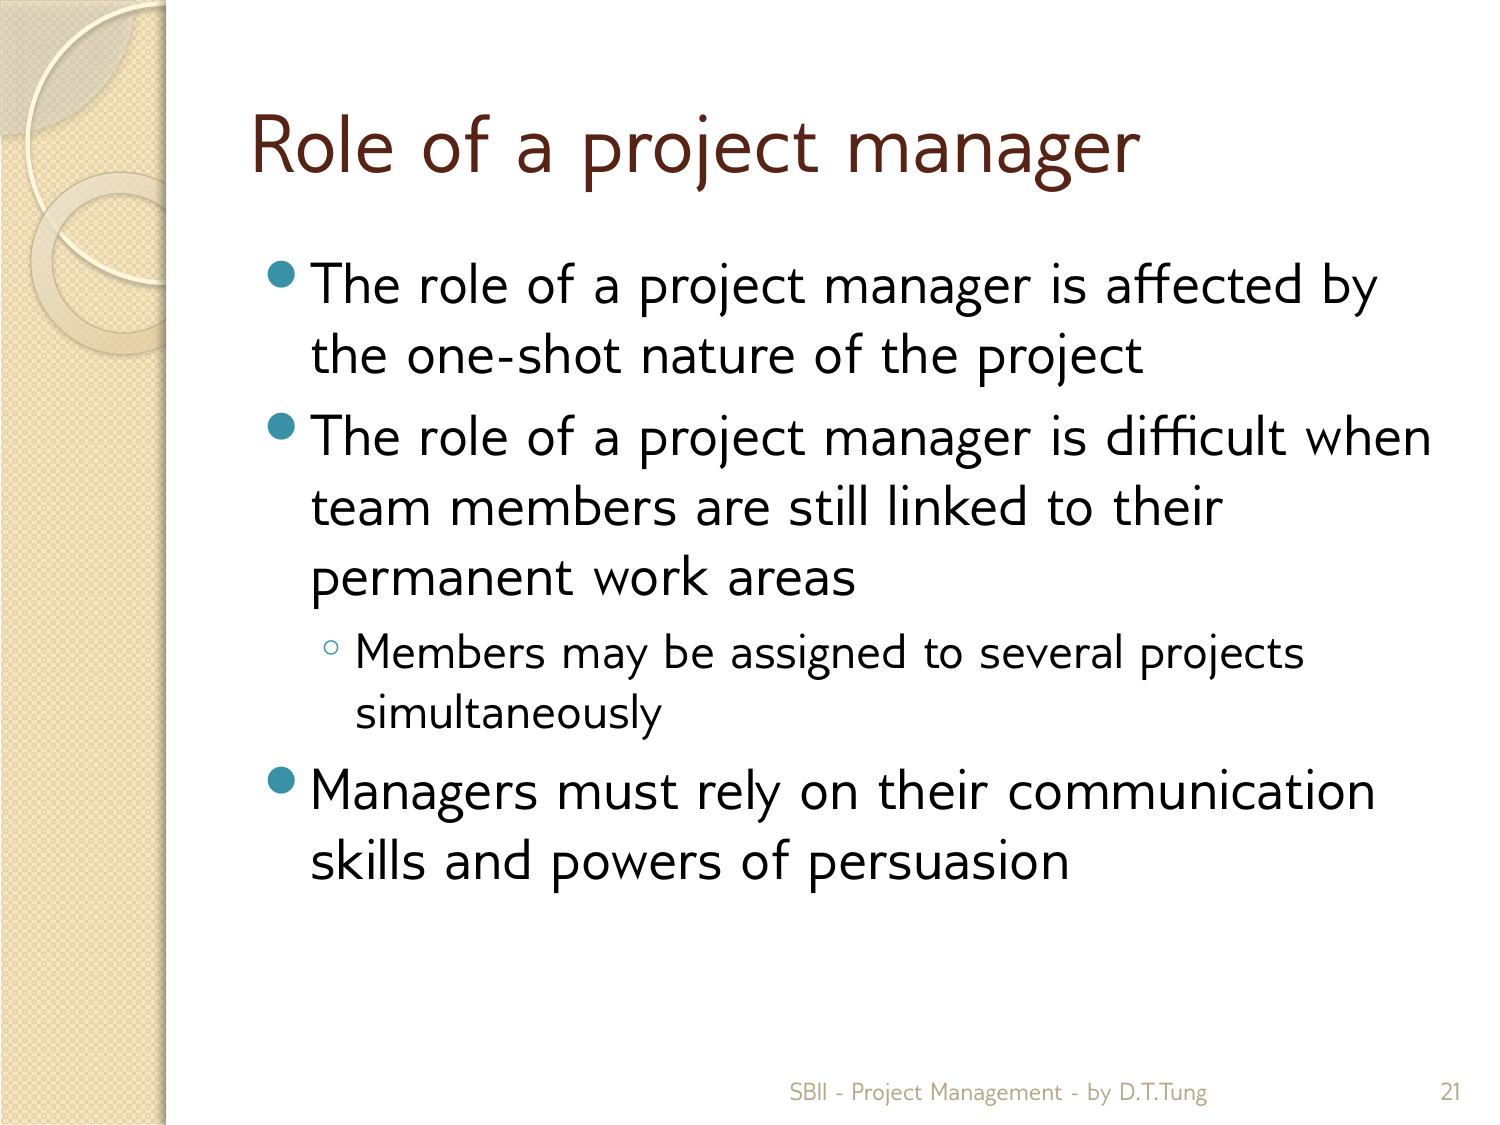

# Role of a project manager
The role of a project manager is affected by the one-shot nature of the project
The role of a project manager is difficult when team members are still linked to their permanent work areas
Members may be assigned to several projects simultaneously
Managers must rely on their communication skills and powers of persuasion
SBII - Project Management - by D.T.Tung
21